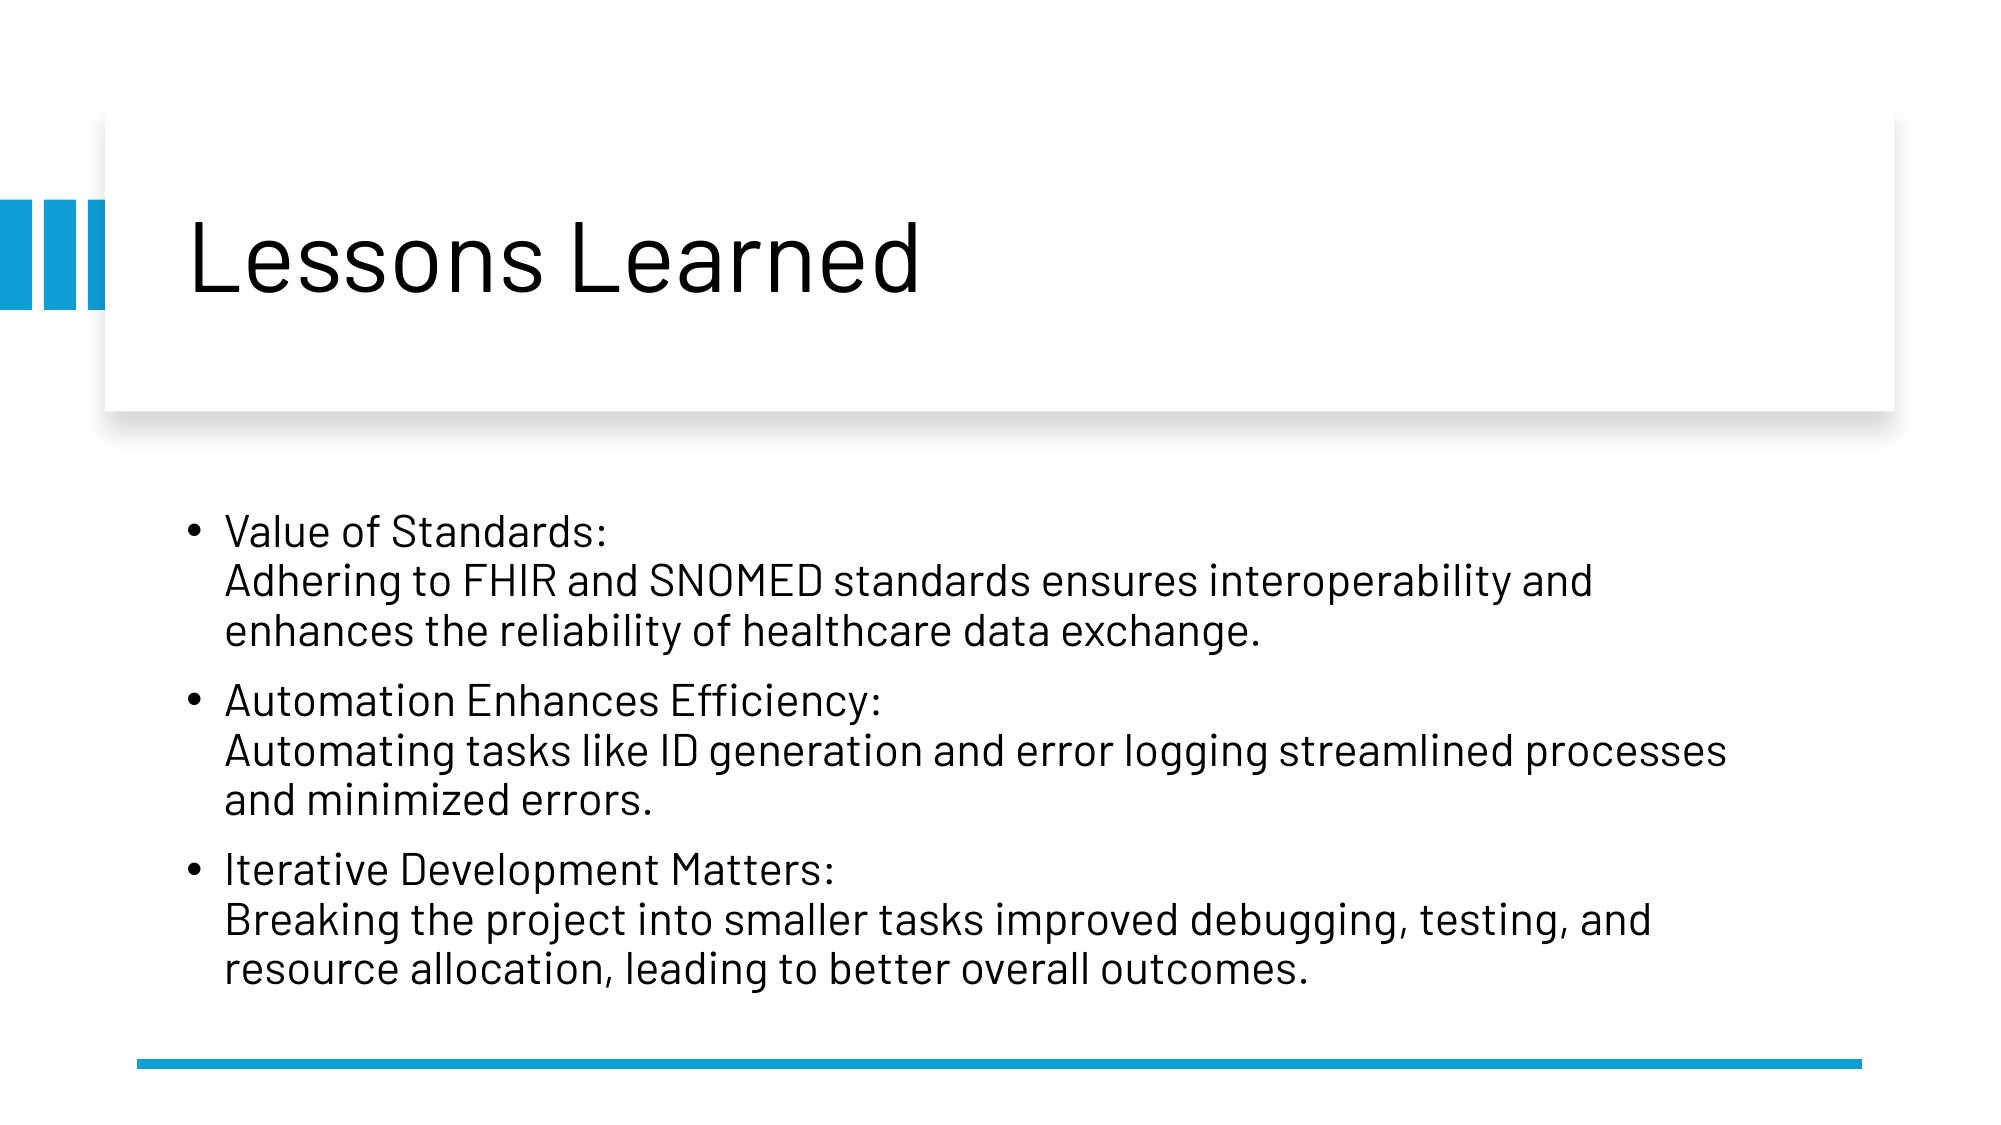

# Lessons Learned

Value of Standards:
Adhering to FHIR and SNOMED standards ensures interoperability and enhances the reliability of healthcare data exchange.
Automation Enhances Efficiency:
Automating tasks like ID generation and error logging streamlined processes and minimized errors.
Iterative Development Matters:
Breaking the project into smaller tasks improved debugging, testing, and resource allocation, leading to better overall outcomes.